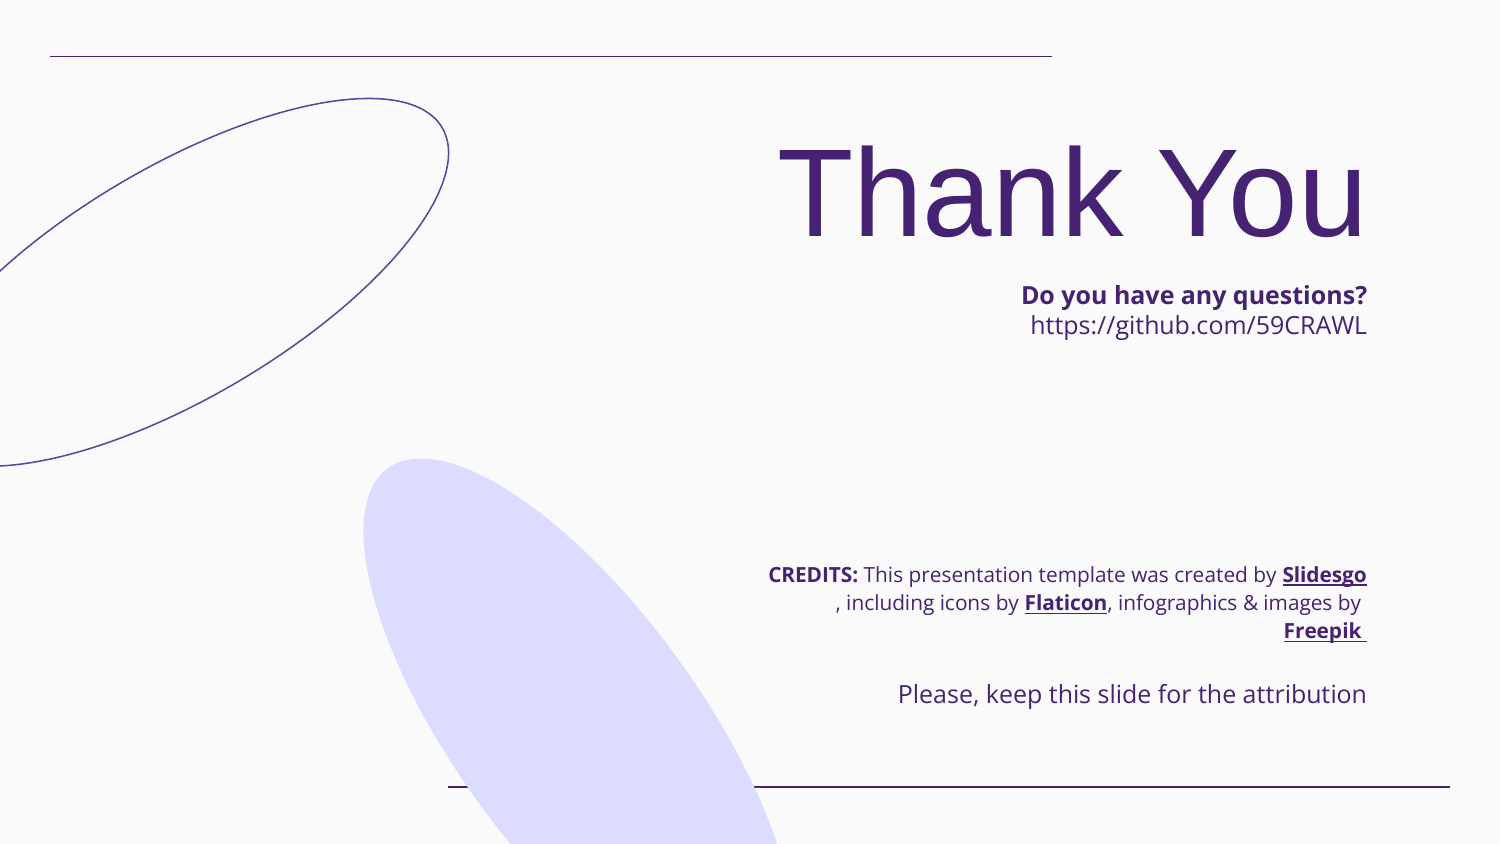

# Thank You
Do you have any questions?
https://github.com/59CRAWL

Please, keep this slide for the attribution